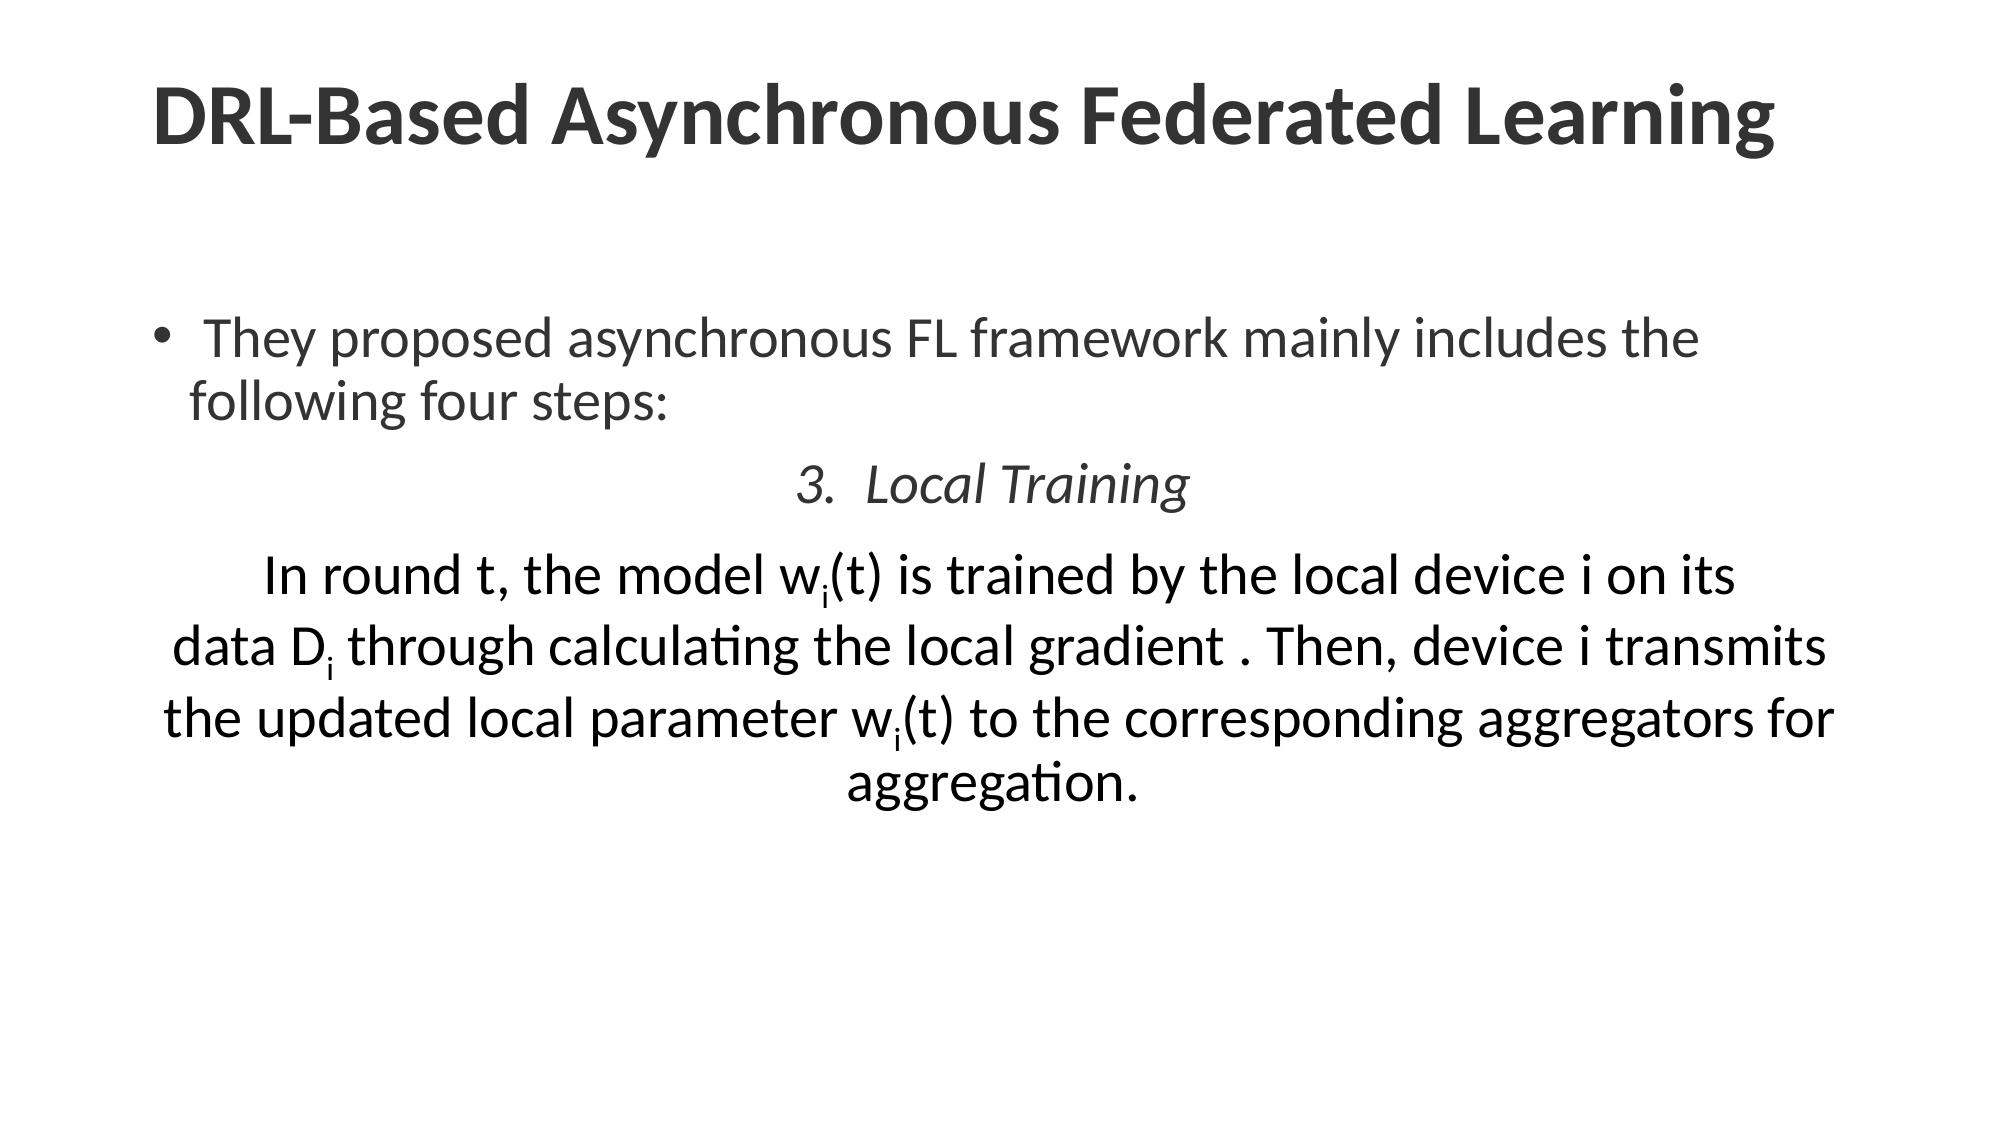

# DRL-Based Asynchronous Federated Learning
 They proposed asynchronous FL framework mainly includes the following four steps:
3.  Local Training
In round t, the model wi(t) is trained by the local device i on its data Di through calculating the local gradient . Then, device i transmits the updated local parameter wi(t) to the corresponding aggregators for aggregation.